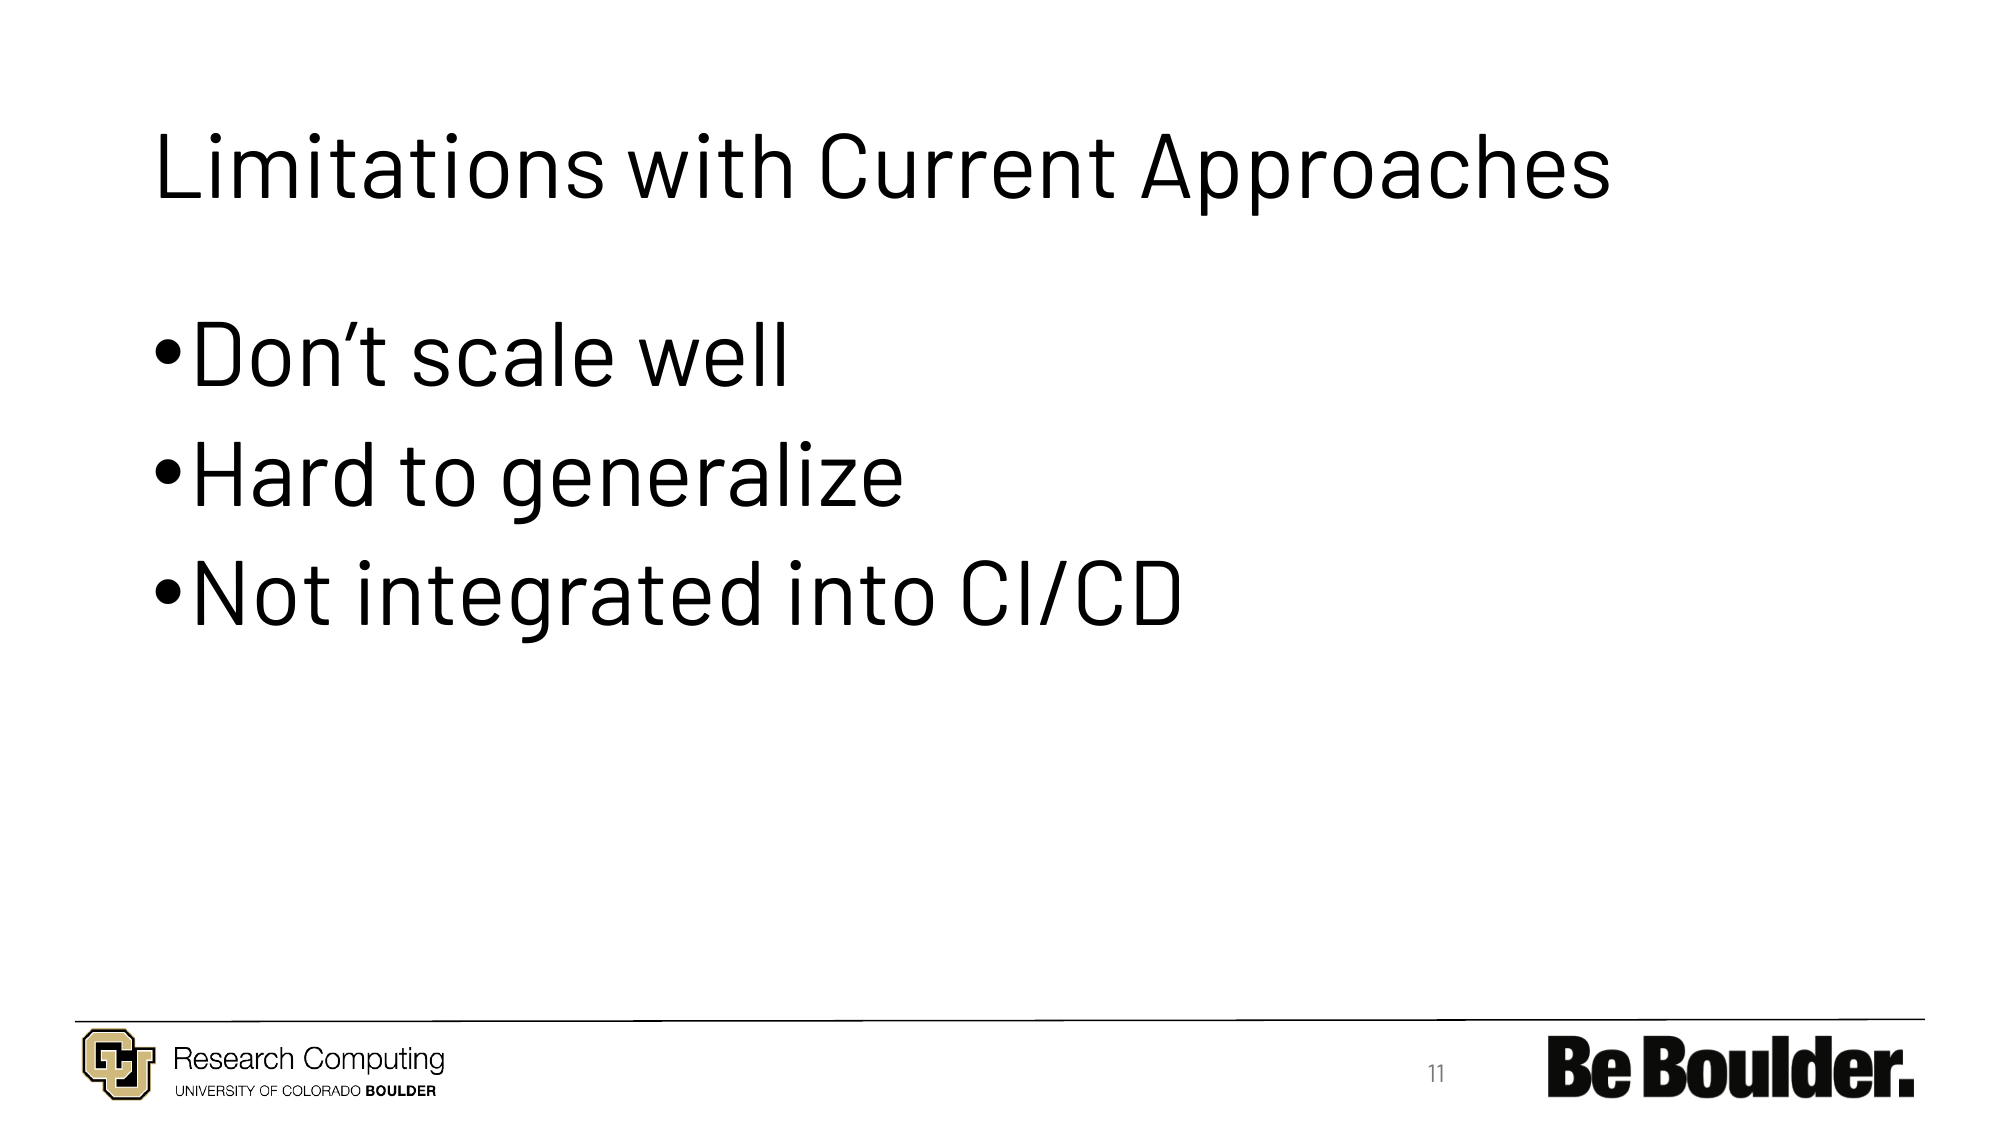

# Limitations with Current Approaches
Don’t scale well
Hard to generalize
Not integrated into CI/CD
11